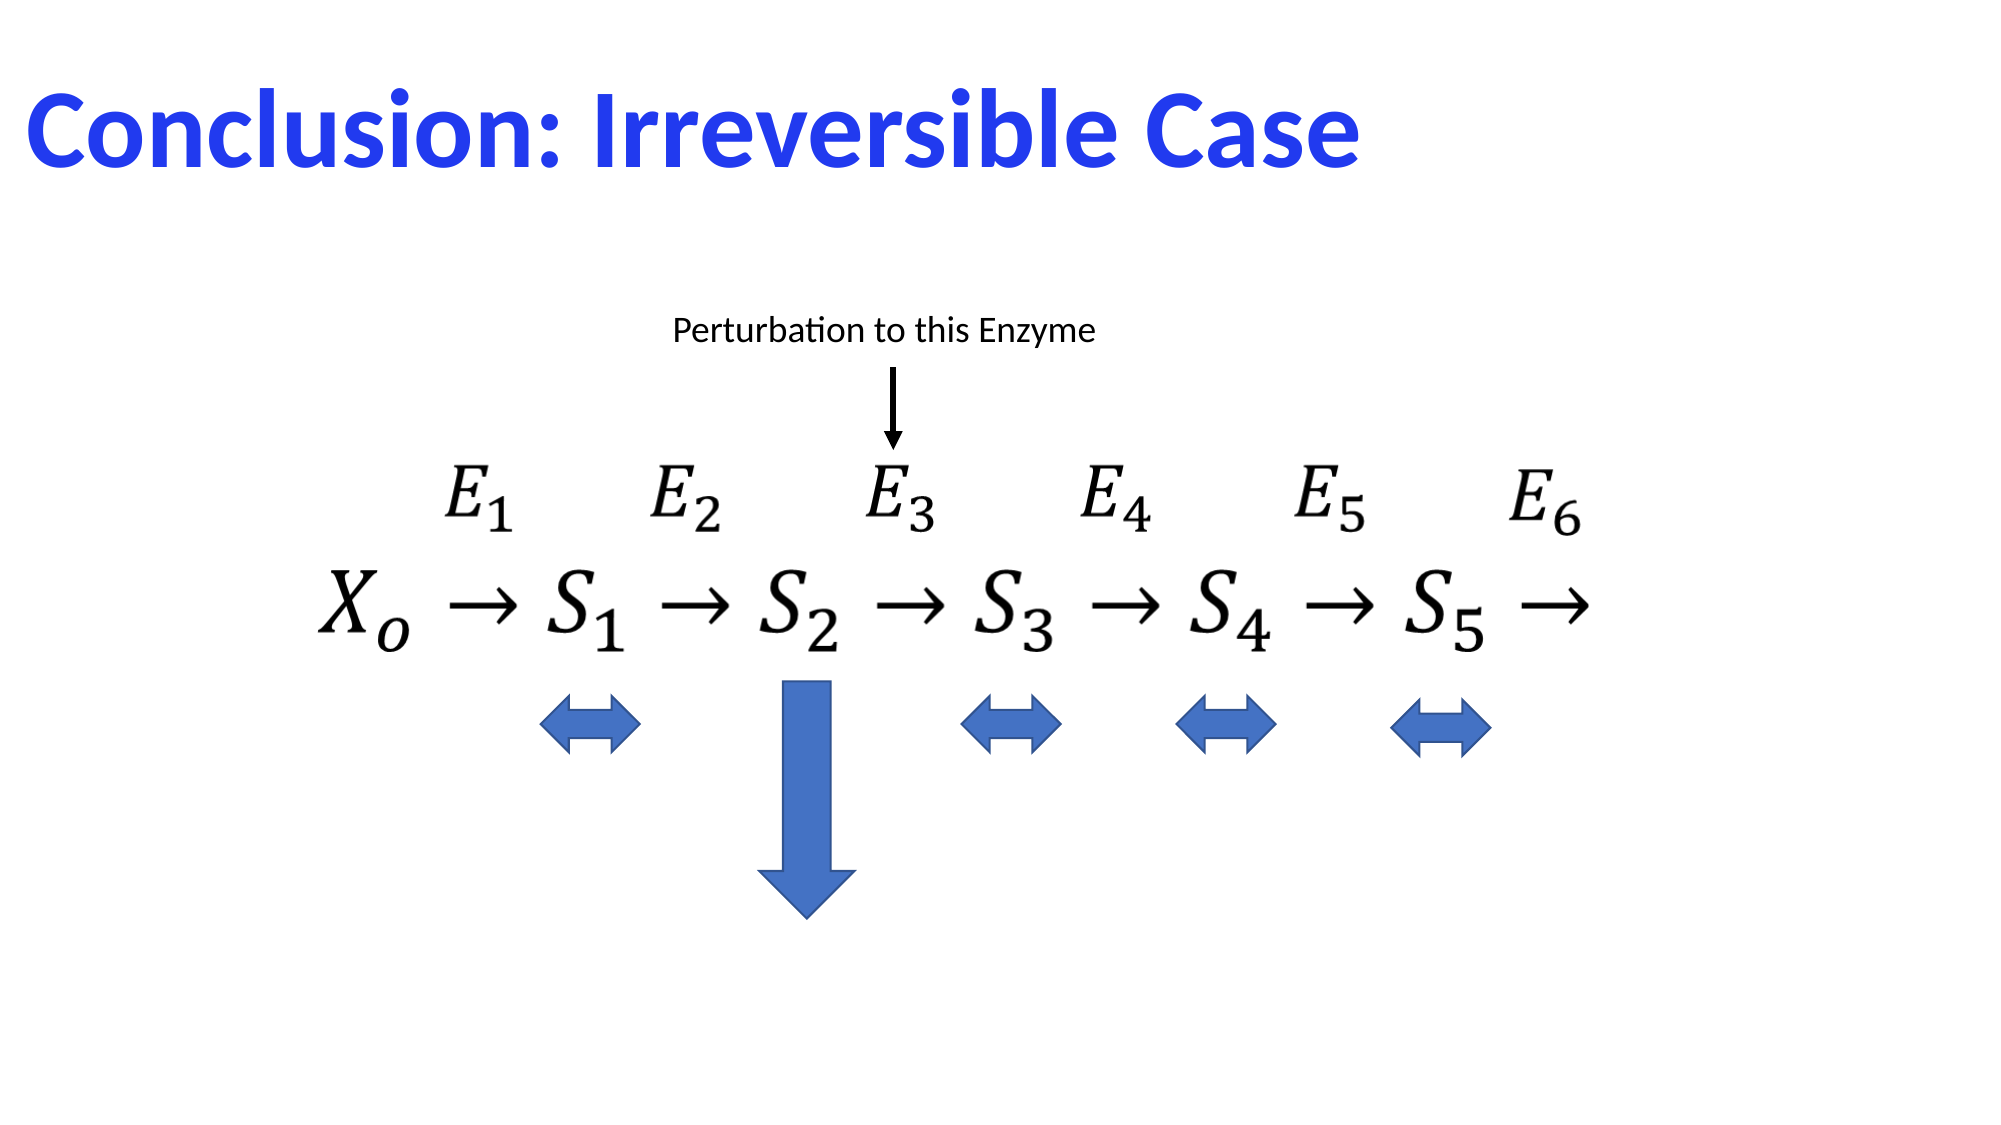

# Conclusion: Irreversible Case
Perturbation to this Enzyme